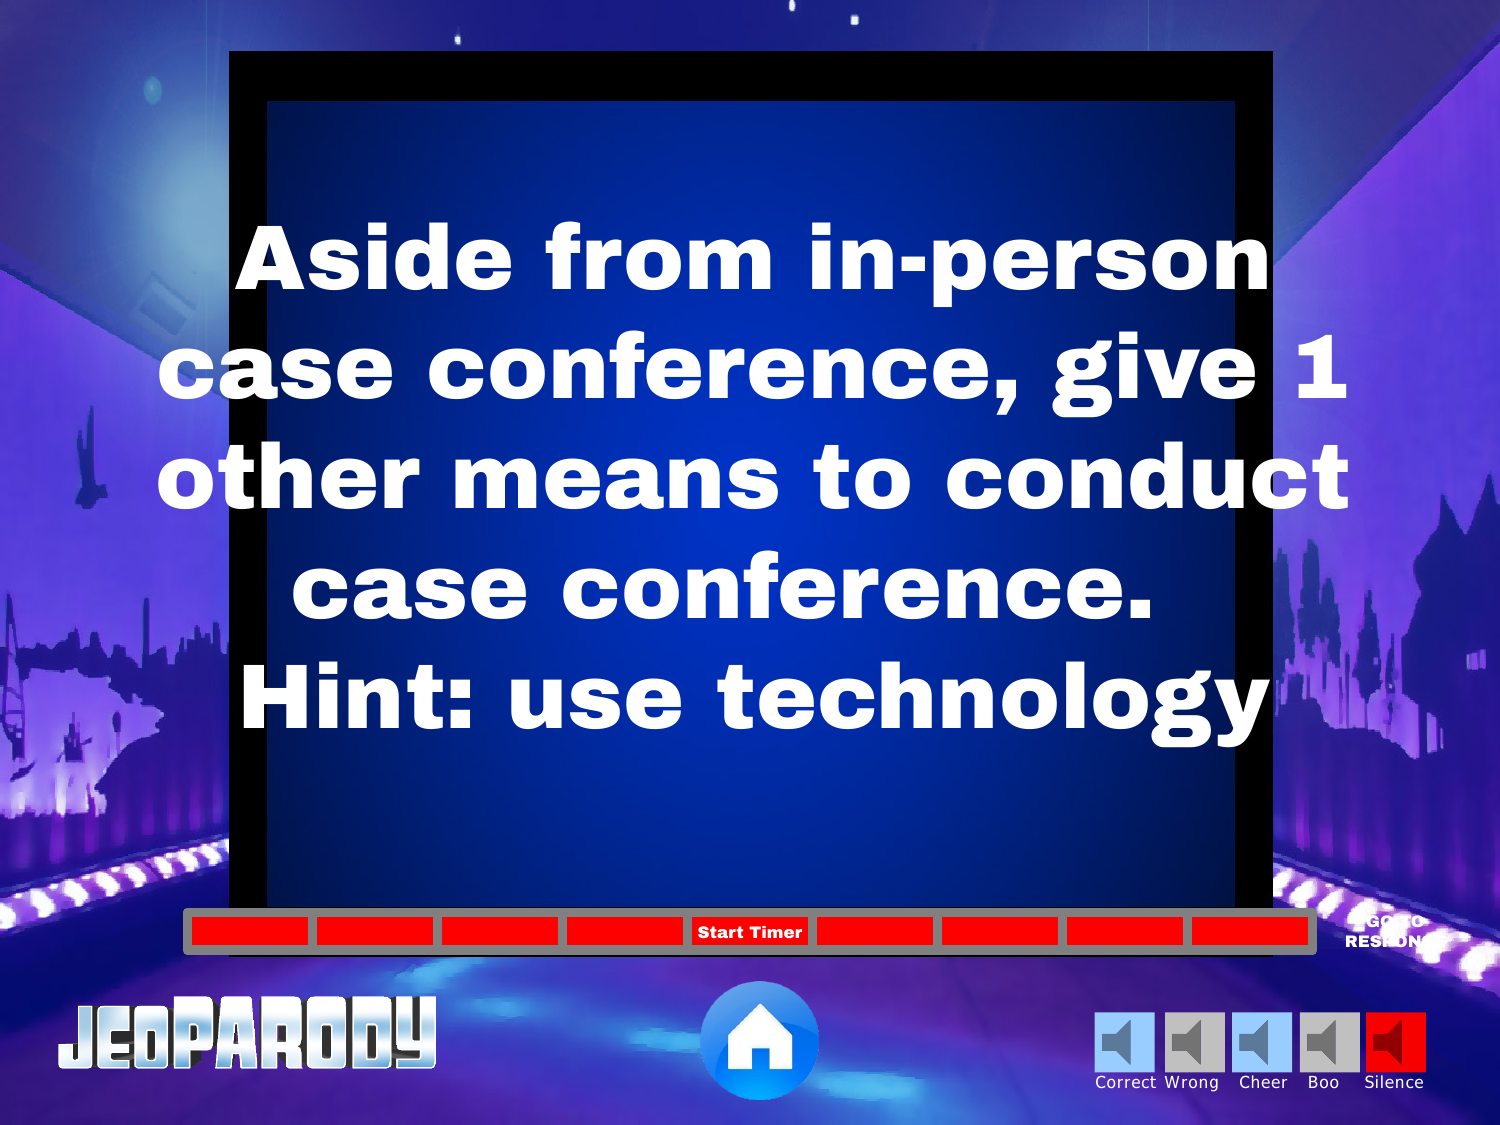

Aside from in-person case conference, give 1 other means to conduct case conference.
Hint: use technology